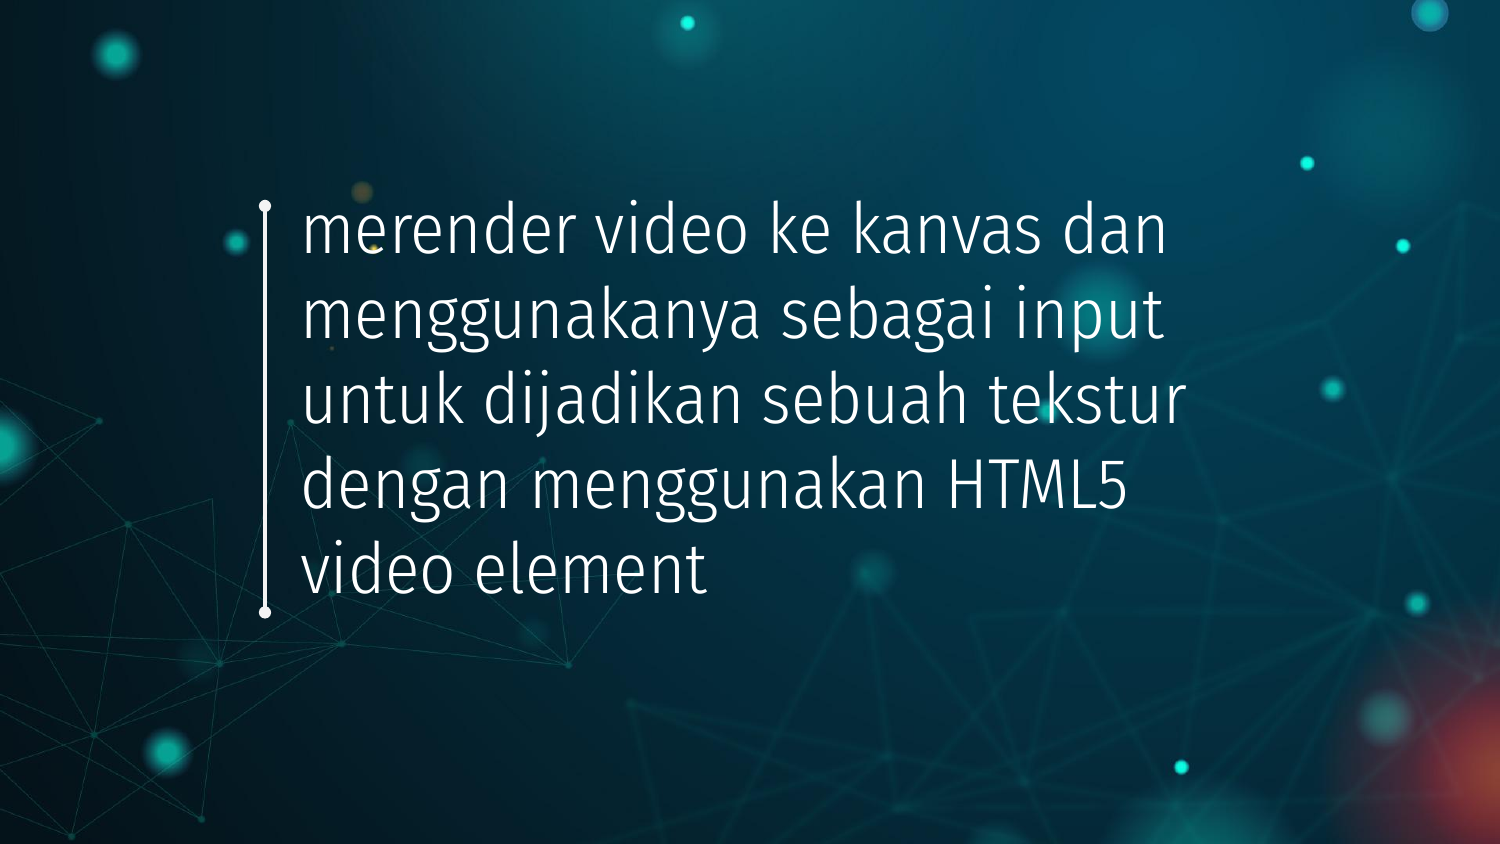

merender video ke kanvas dan menggunakanya sebagai input untuk dijadikan sebuah tekstur dengan menggunakan HTML5 video element